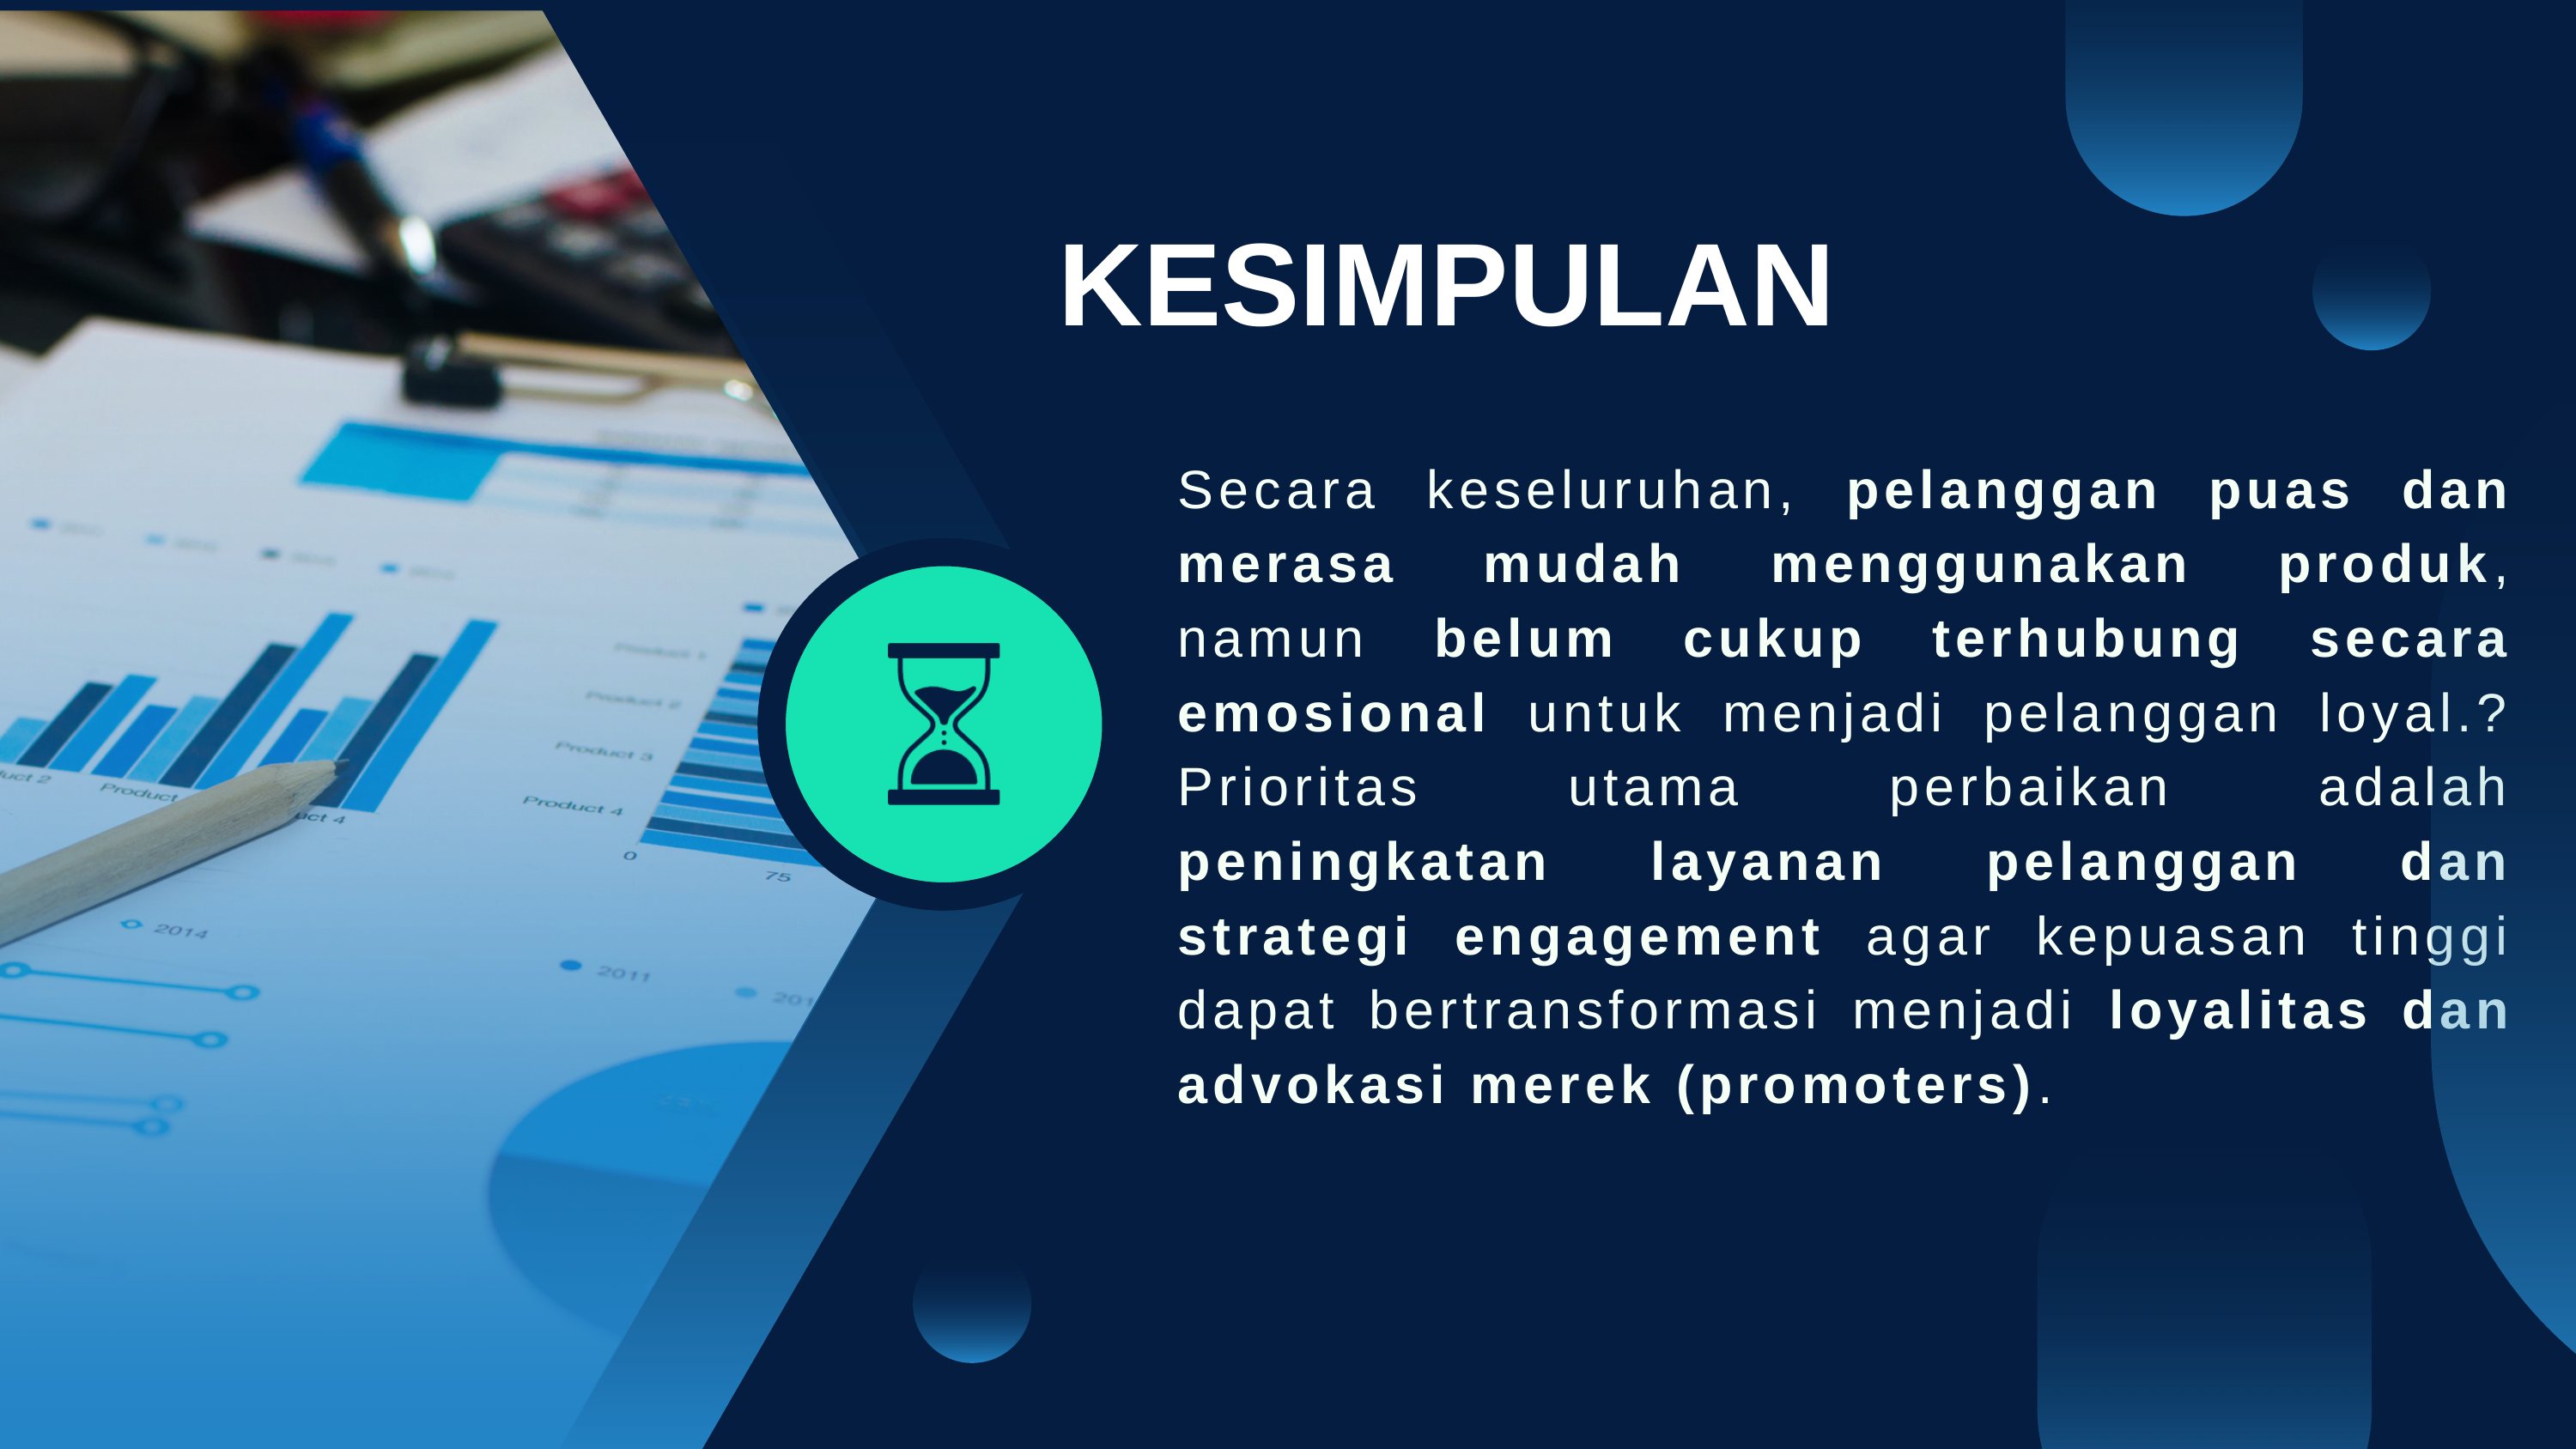

KESIMPULAN

Secara keseluruhan, pelanggan puas dan merasa mudah menggunakan produk, namun belum cukup terhubung secara emosional untuk menjadi pelanggan loyal.?Prioritas utama perbaikan adalah peningkatan layanan pelanggan dan strategi engagement agar kepuasan tinggi dapat bertransformasi menjadi loyalitas dan advokasi merek (promoters).